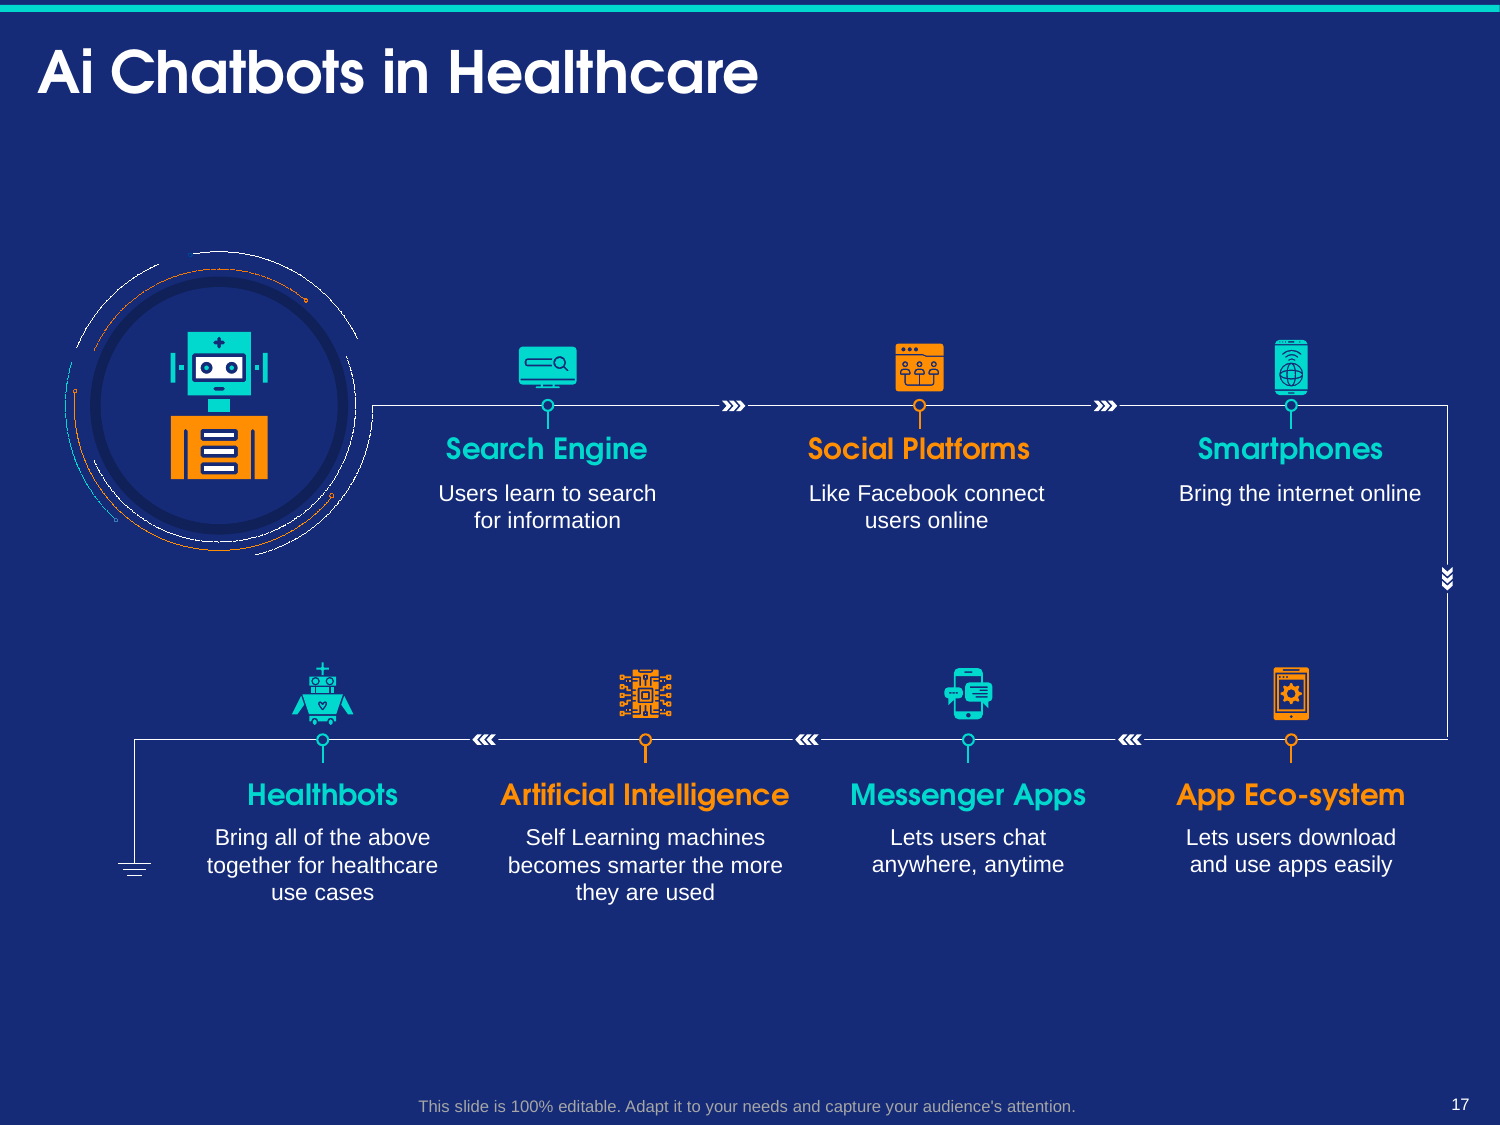

# Ai Chatbots in Healthcare

Search Engine
Users learn to search for information
Social Platforms
Like Facebook connect users online
Smartphones
Bring the internet online

Messenger Apps
Lets users chat anywhere, anytime
App Eco-system
Lets users download and use apps easily
Healthbots
Bring all of the above together for healthcare use cases
Artificial Intelligence
Self Learning machines becomes smarter the more they are used
17
This slide is 100% editable. Adapt it to your needs and capture your audience's attention.